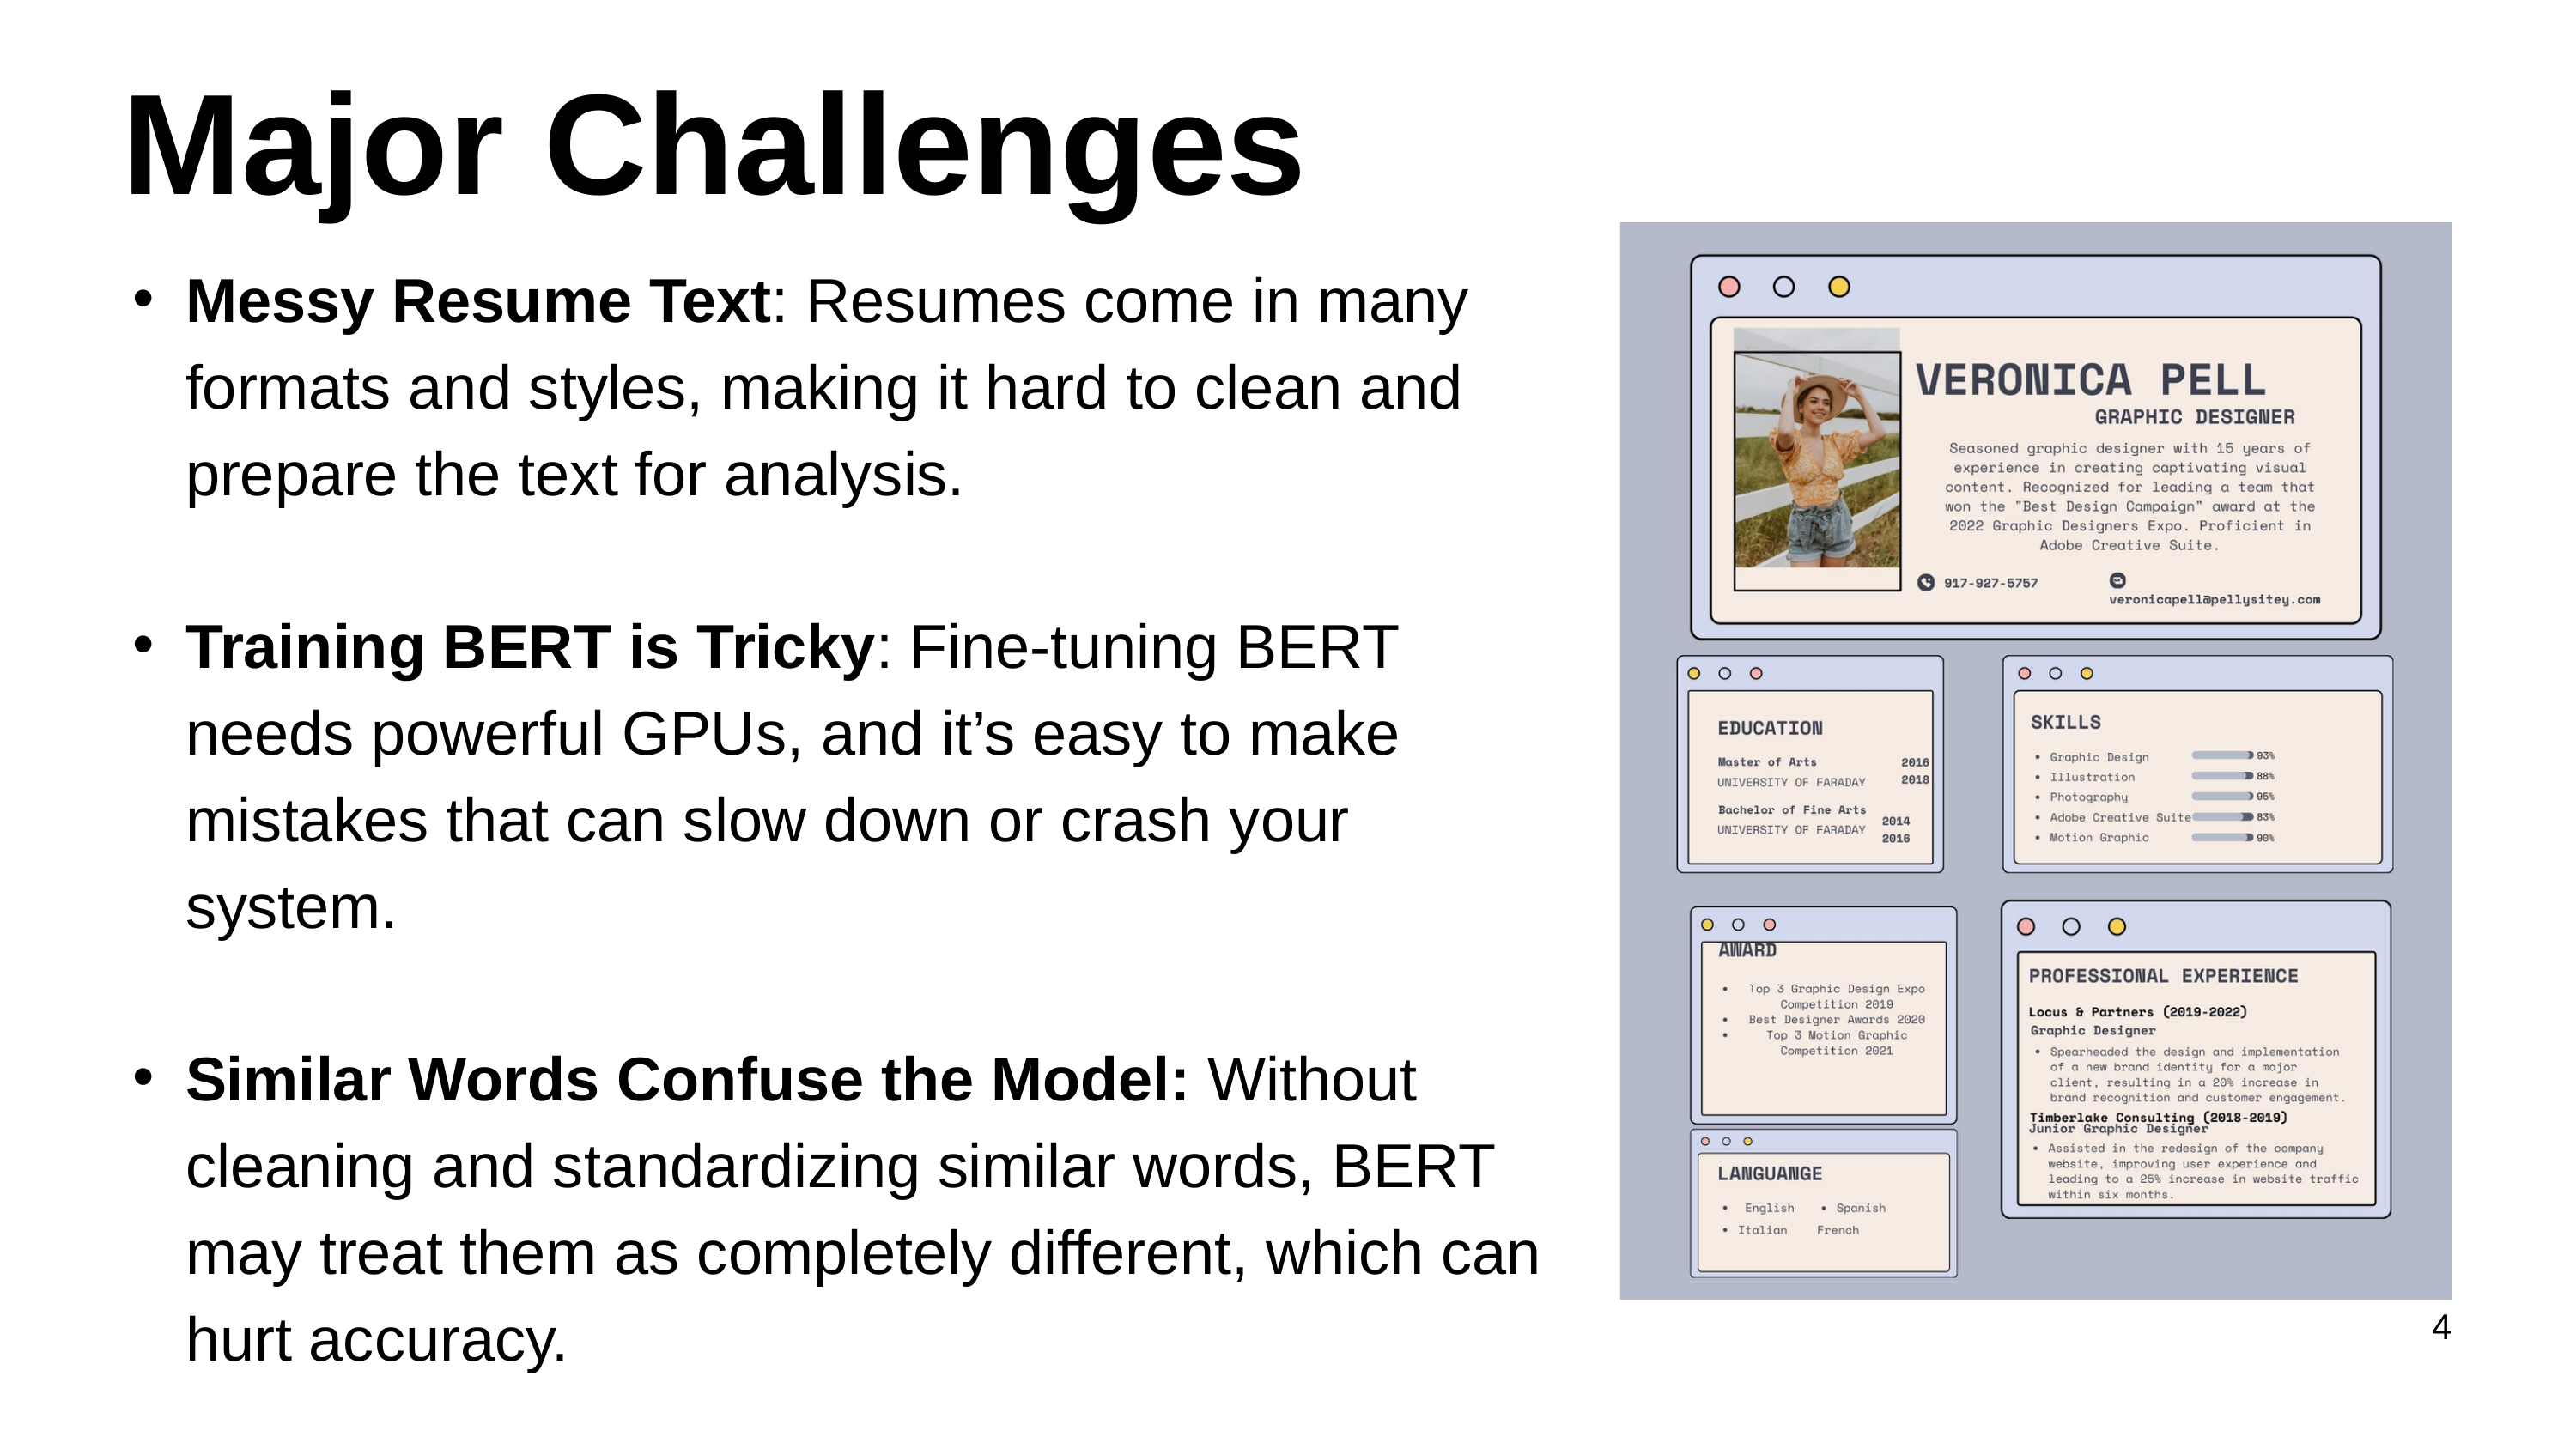

Major Challenges

Messy Resume Text: Resumes come in many formats and styles, making it hard to clean and prepare the text for analysis.

Training BERT is Tricky: Fine-tuning BERT needs powerful GPUs, and it’s easy to make mistakes that can slow down or crash your system.

Similar Words Confuse the Model: Without cleaning and standardizing similar words, BERT may treat them as completely different, which can hurt accuracy.

4